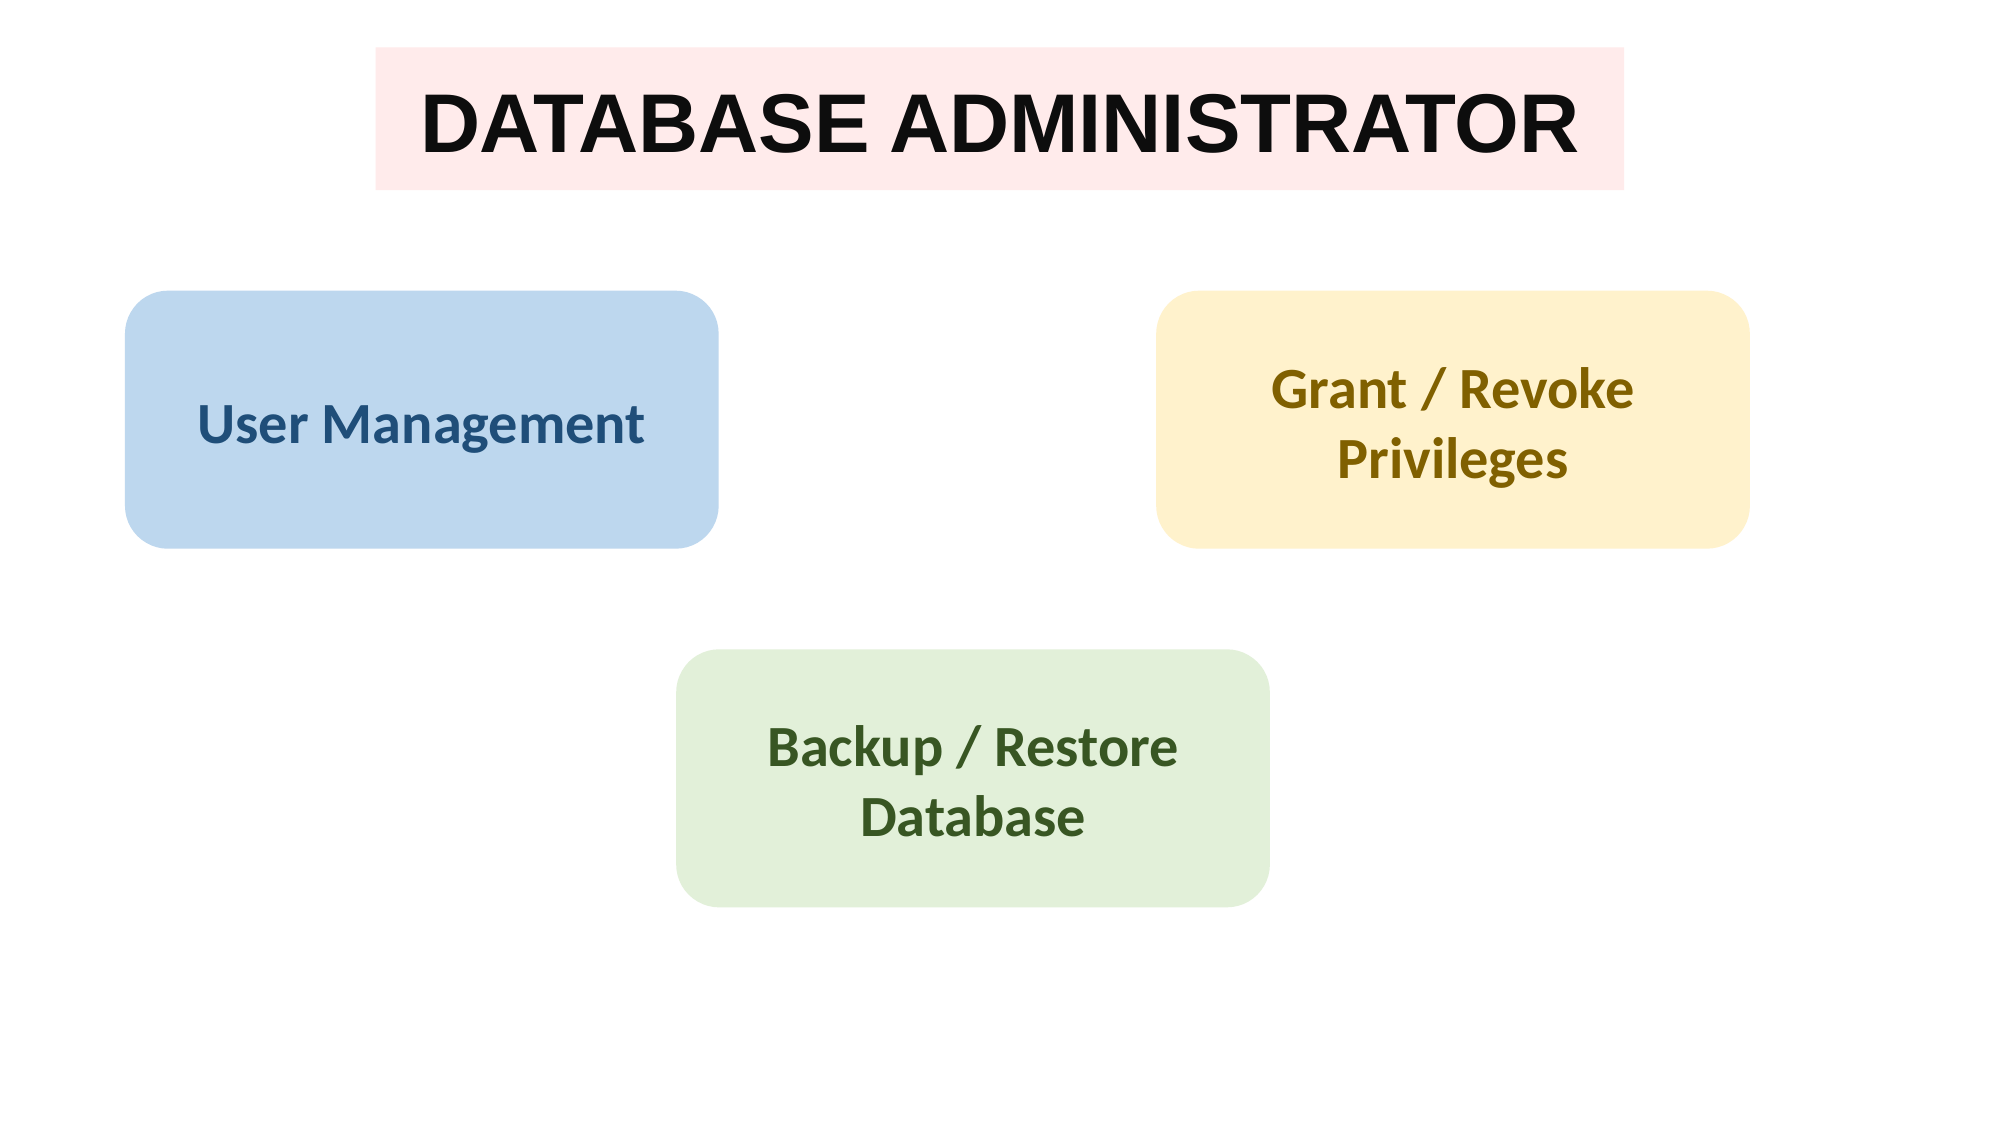

DATABASE ADMINISTRATOR
User Management
Grant / Revoke Privileges
Backup / Restore Database